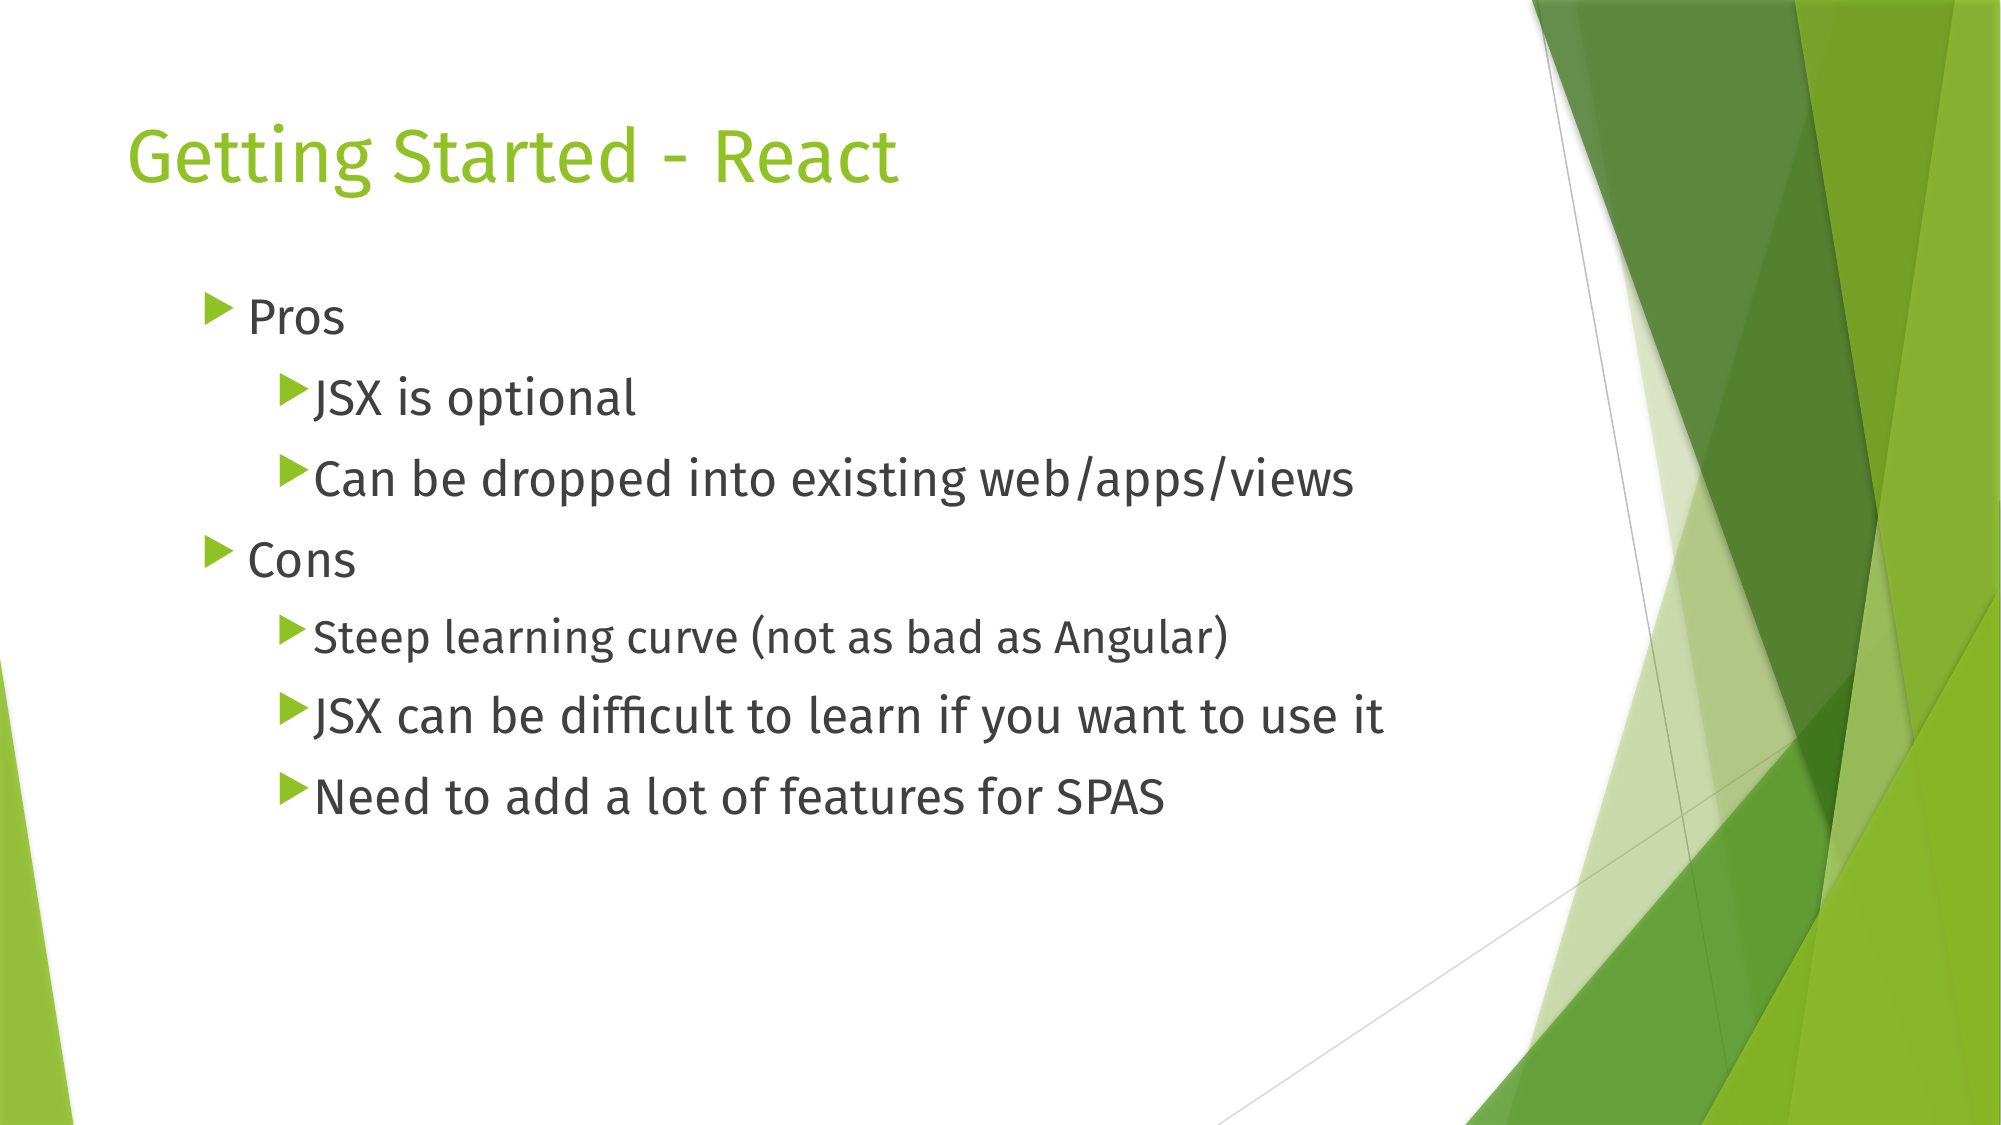

# Getting Started - React
Pros
JSX is optional
Can be dropped into existing web/apps/views
Cons
Steep learning curve (not as bad as Angular)
JSX can be difficult to learn if you want to use it
Need to add a lot of features for SPAS